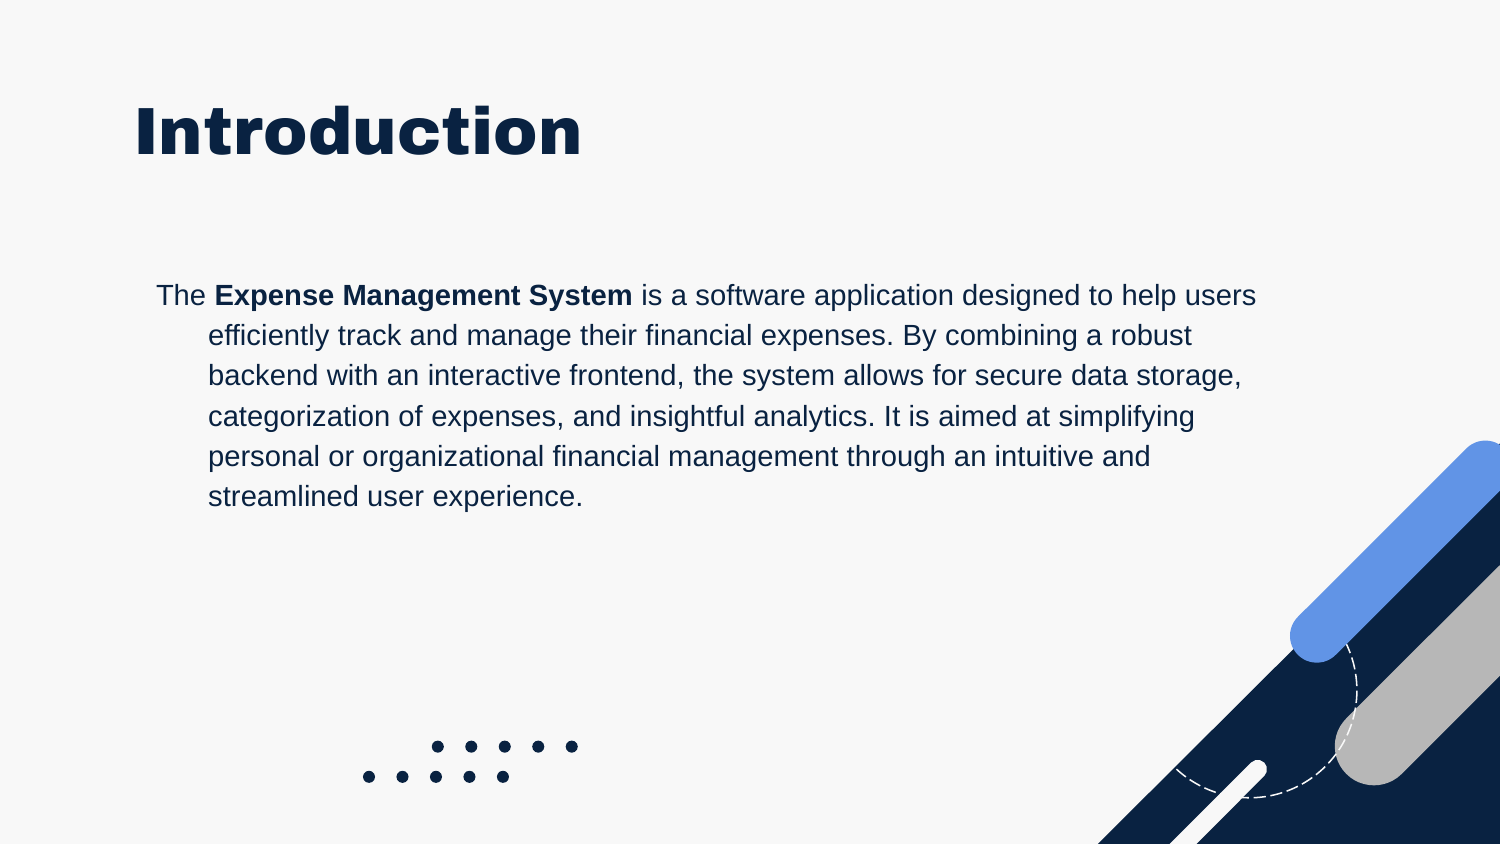

# Introduction

The Expense Management System is a software application designed to help users efficiently track and manage their financial expenses. By combining a robust backend with an interactive frontend, the system allows for secure data storage, categorization of expenses, and insightful analytics. It is aimed at simplifying personal or organizational financial management through an intuitive and streamlined user experience.